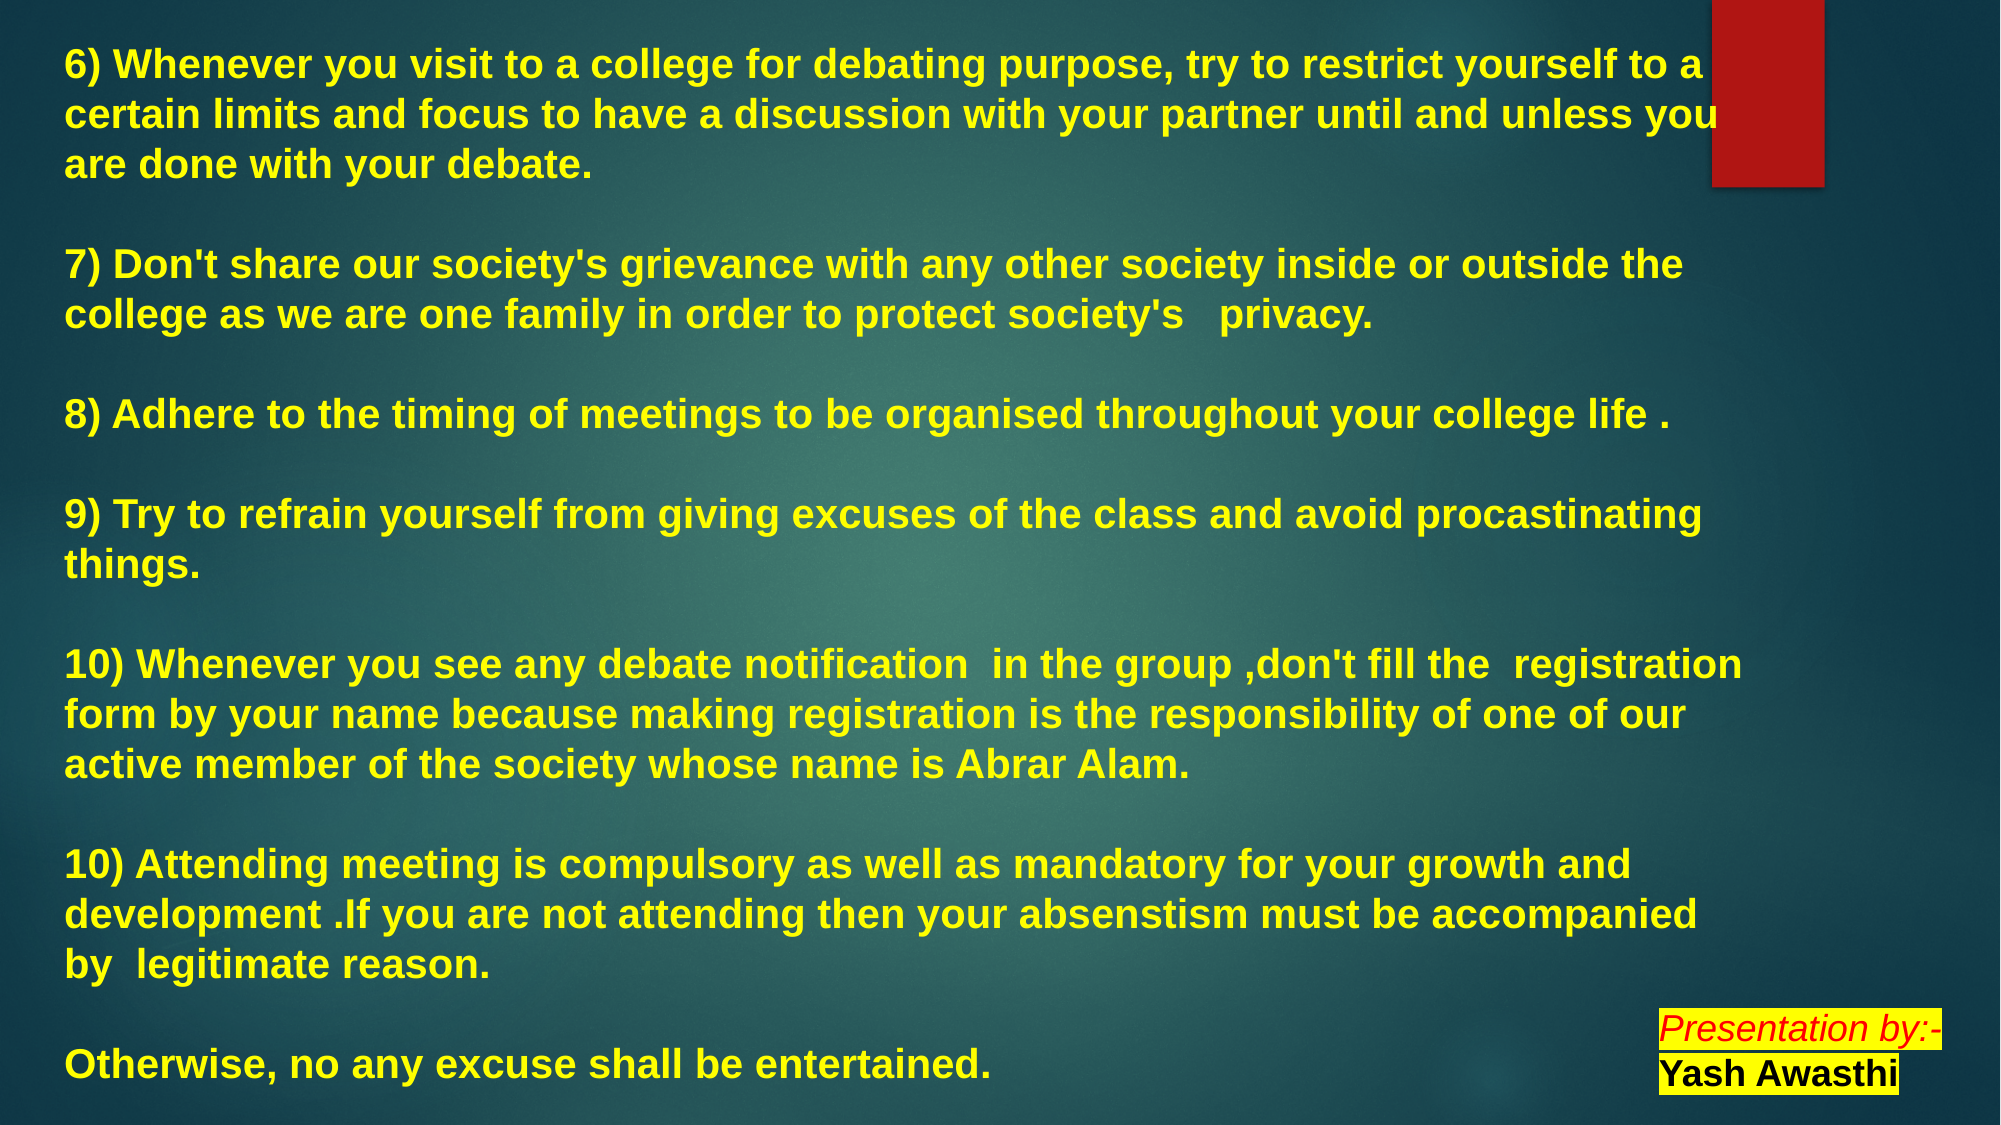

6) Whenever you visit to a college for debating purpose, try to restrict yourself to a certain limits and focus to have a discussion with your partner until and unless you are done with your debate.
7) Don't share our society's grievance with any other society inside or outside the college as we are one family in order to protect society's   privacy.
8) Adhere to the timing of meetings to be organised throughout your college life .
9) Try to refrain yourself from giving excuses of the class and avoid procastinating things.
10) Whenever you see any debate notification  in the group ,don't fill the  registration form by your name because making registration is the responsibility of one of our active member of the society whose name is Abrar Alam.
10) Attending meeting is compulsory as well as mandatory for your growth and development .If you are not attending then your absenstism must be accompanied by  legitimate reason.
Otherwise, no any excuse shall be entertained.
Thankyou!
Presentation by:-
Yash Awasthi